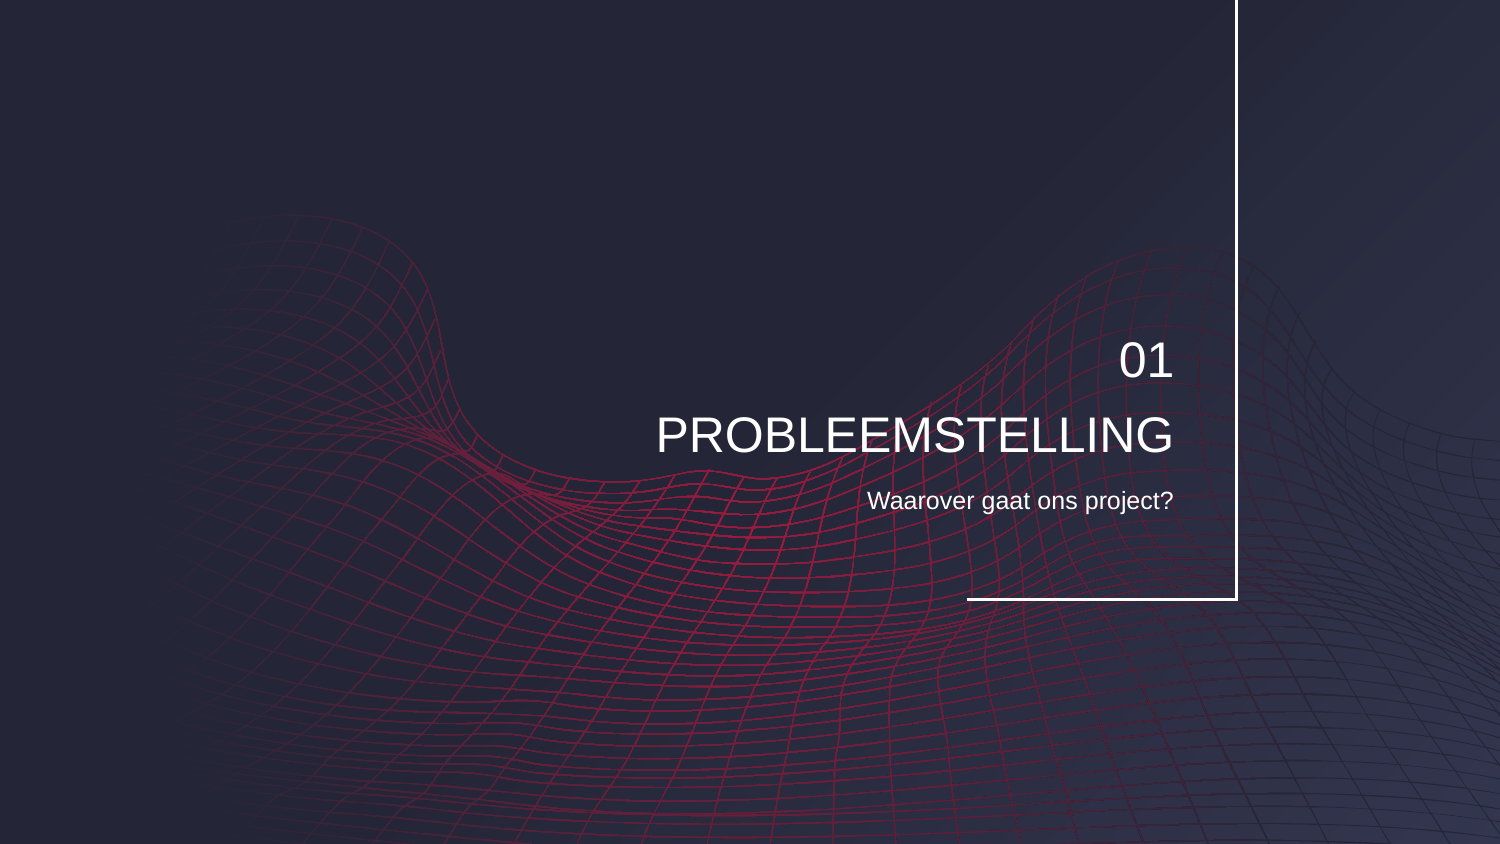

01
# PROBLEEMSTELLING
Waarover gaat ons project?